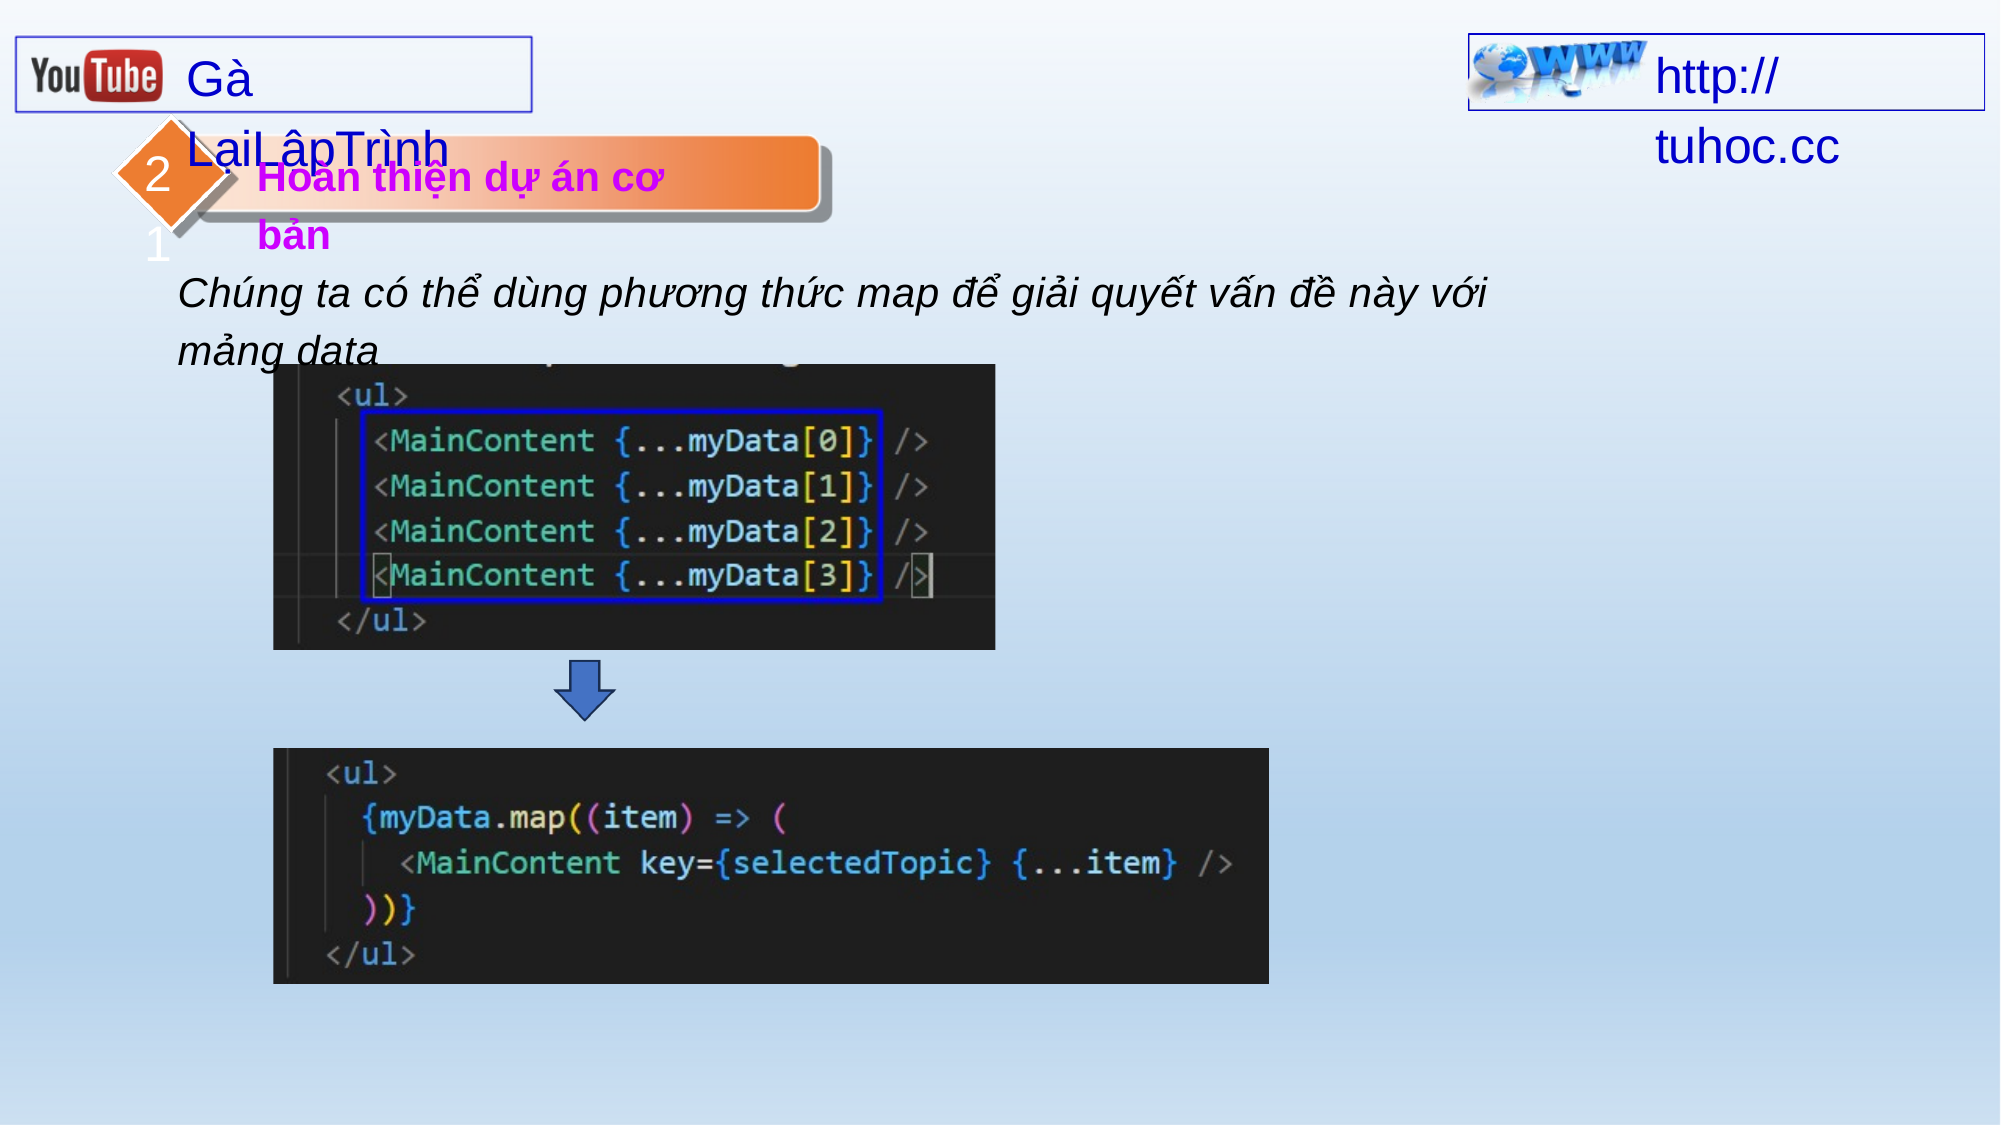

http:// tuhoc.cc

Gà LạiLậpTrình

21
Hoàn thiện dự án cơ bản

Chúng ta có thể dùng phương thức map để giải quyết vấn đề này với mảng data